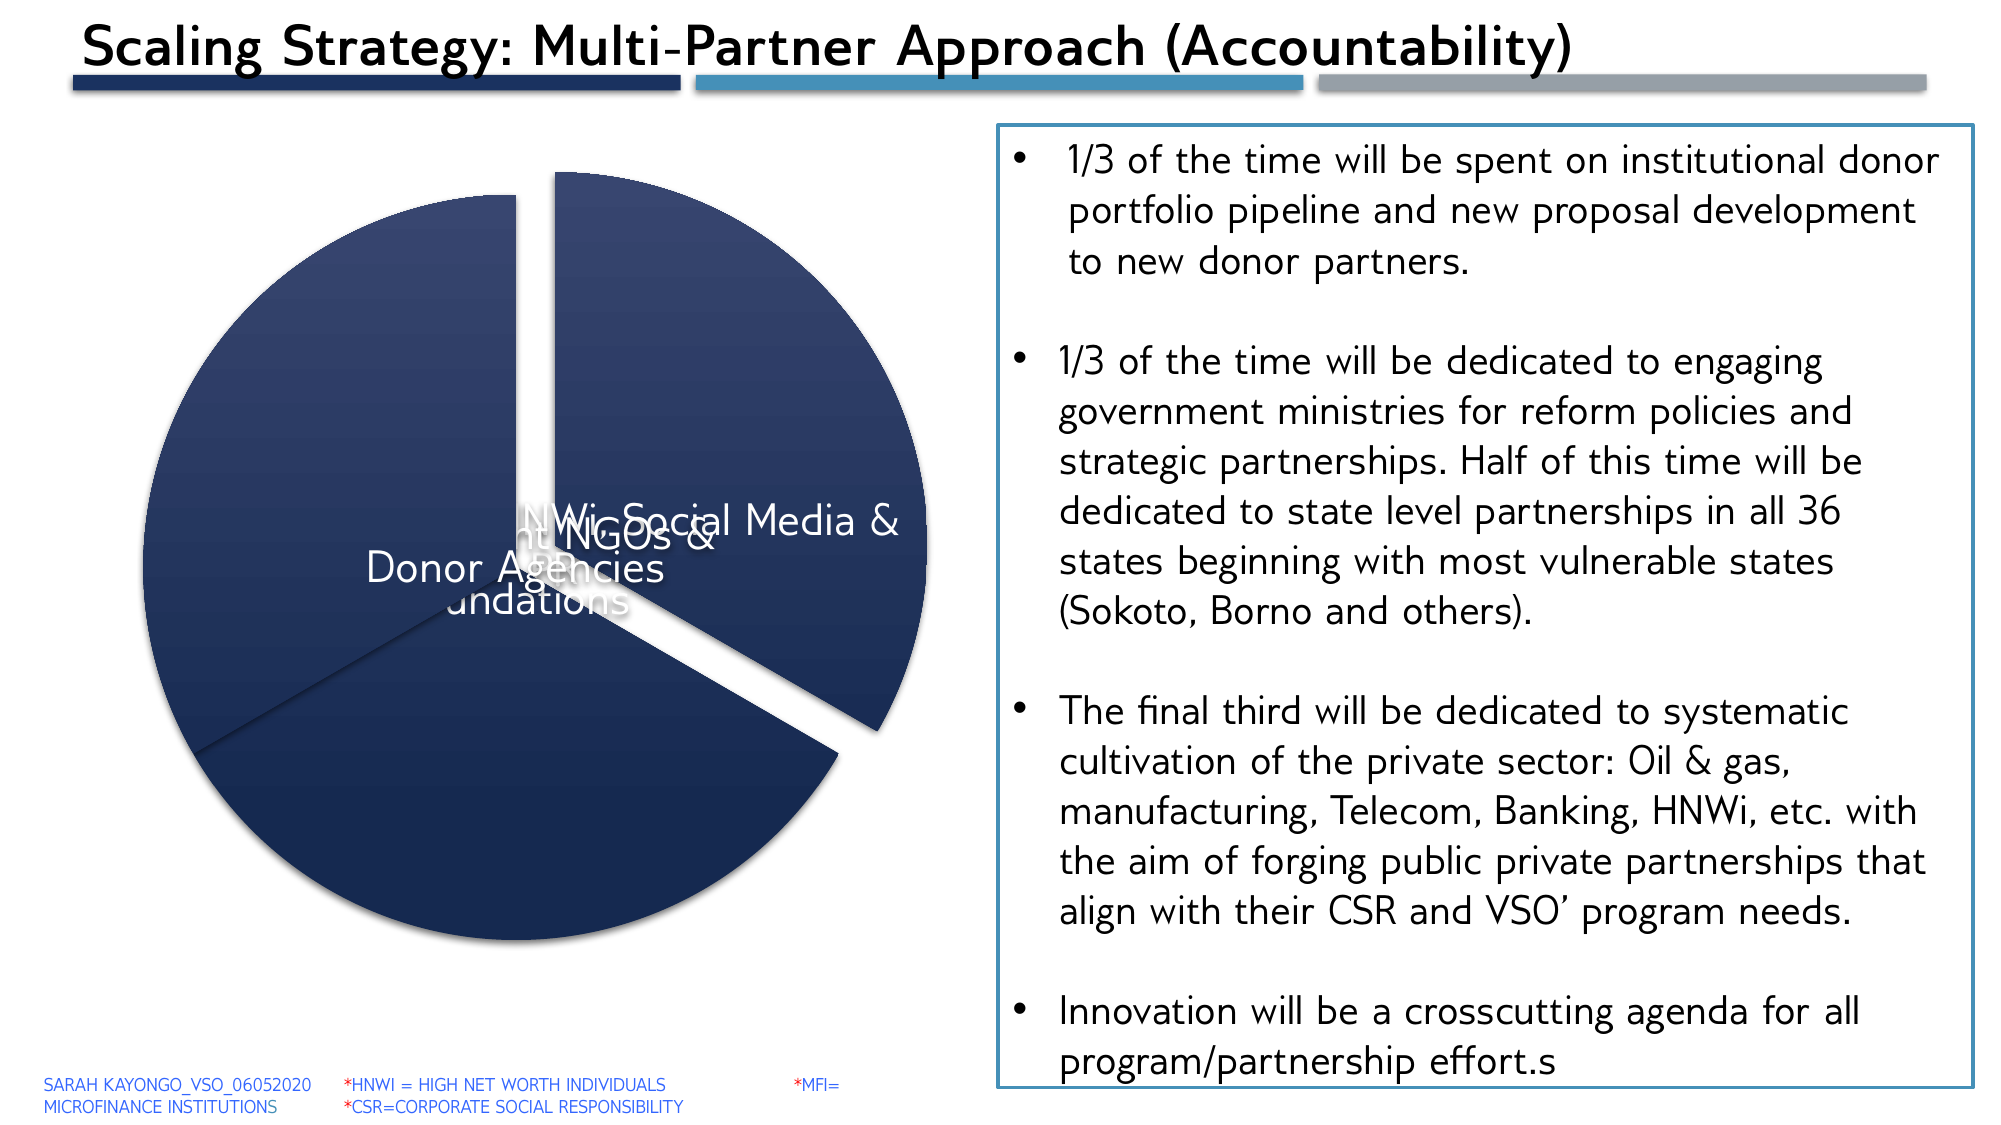

Scaling Strategy: Multi-Partner Approach (Accountability)
Private Sector, HNWi, Social Media & PR
Government NGOs &
Foundations
Donor Agencies
1/3 of the time will be spent on institutional donor portfolio pipeline and new proposal development to new donor partners.

1/3 of the time will be dedicated to engaging government ministries for reform policies and strategic partnerships. Half of this time will be dedicated to state level partnerships in all 36 states beginning with most vulnerable states (Sokoto, Borno and others).

The final third will be dedicated to systematic cultivation of the private sector: Oil & gas, manufacturing, Telecom, Banking, HNWi, etc. with the aim of forging public private partnerships that align with their CSR and VSO’ program needs.

Innovation will be a crosscutting agenda for all program/partnership effort.s
14
SARAH KAYONGO_VSO_06052020	*HNWI = High net worth individuals	*mfi= microfinance institutions	*CSR=CORPORATE SOCIAL RESPONSIBILITY